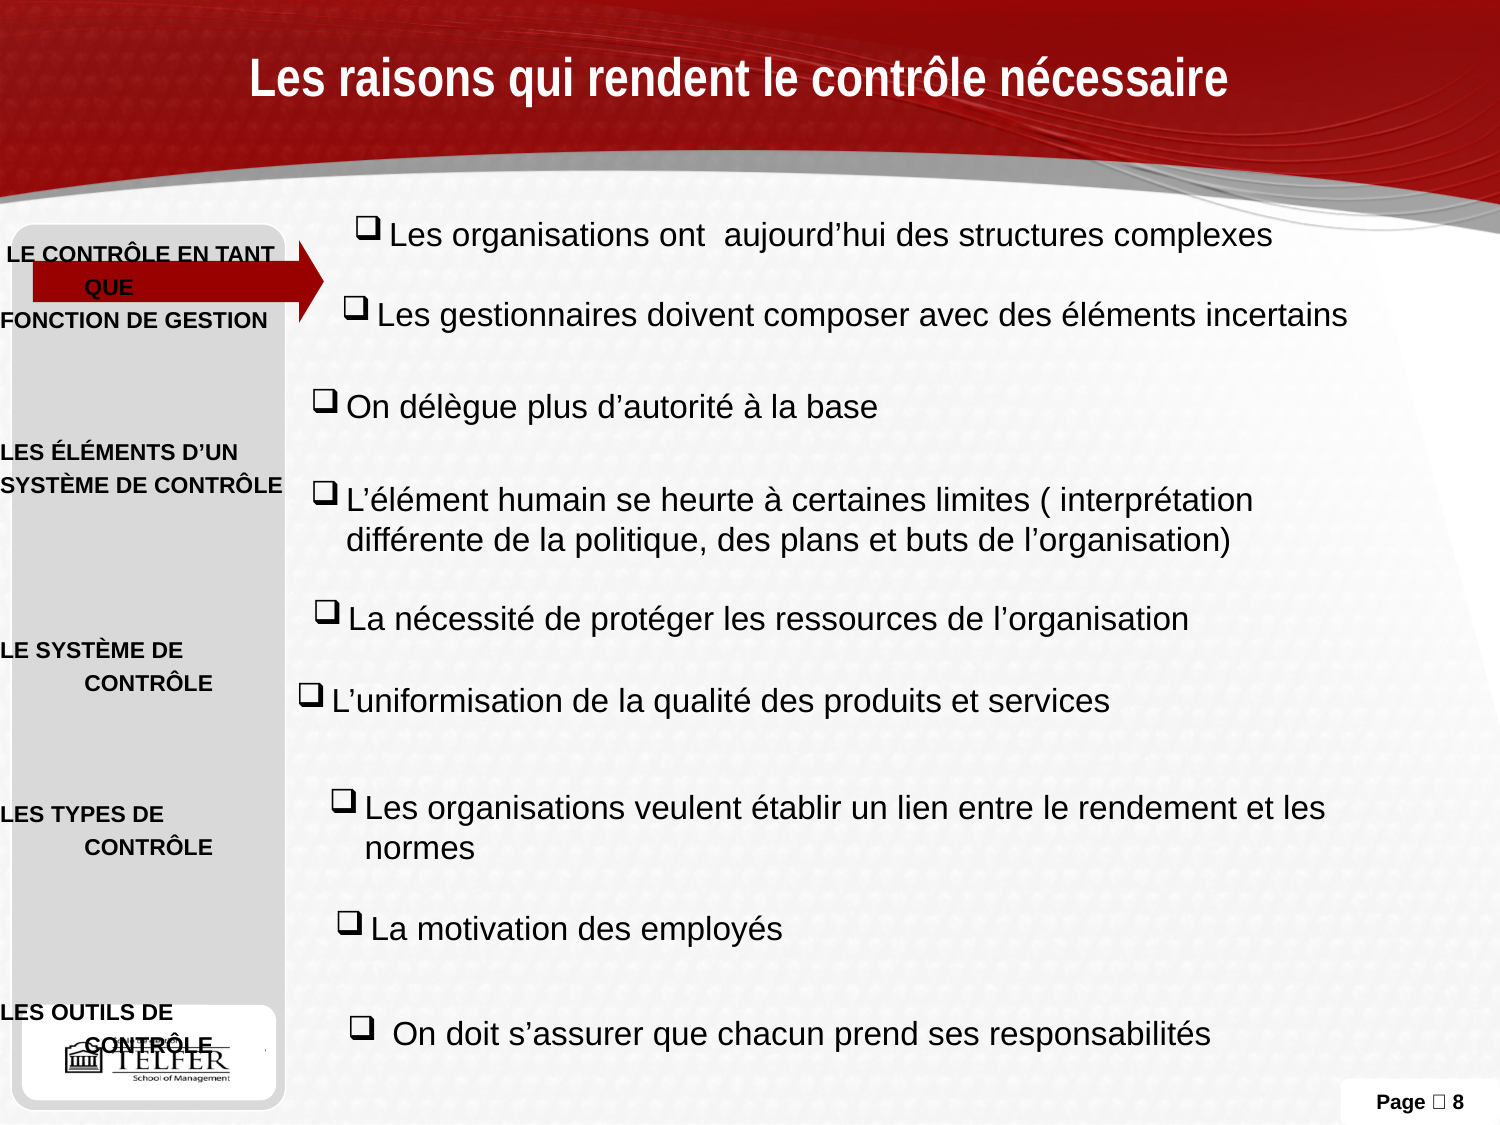

# Les raisons qui rendent le contrôle nécessaire
Les organisations ont  aujourd’hui des structures complexes
 Le contrôle en tant que
fonction de gestion

Les éléments d’un
système de contrôle

Le système de contrôle

Les types de contrôle

Les outils de contrôle

Les gestionnaires doivent composer avec des éléments incertains
On délègue plus d’autorité à la base
L’élément humain se heurte à certaines limites ( interprétation différente de la politique, des plans et buts de l’organisation)
La nécessité de protéger les ressources de l’organisation
L’uniformisation de la qualité des produits et services
Les organisations veulent établir un lien entre le rendement et les normes
La motivation des employés
 On doit s’assurer que chacun prend ses responsabilités